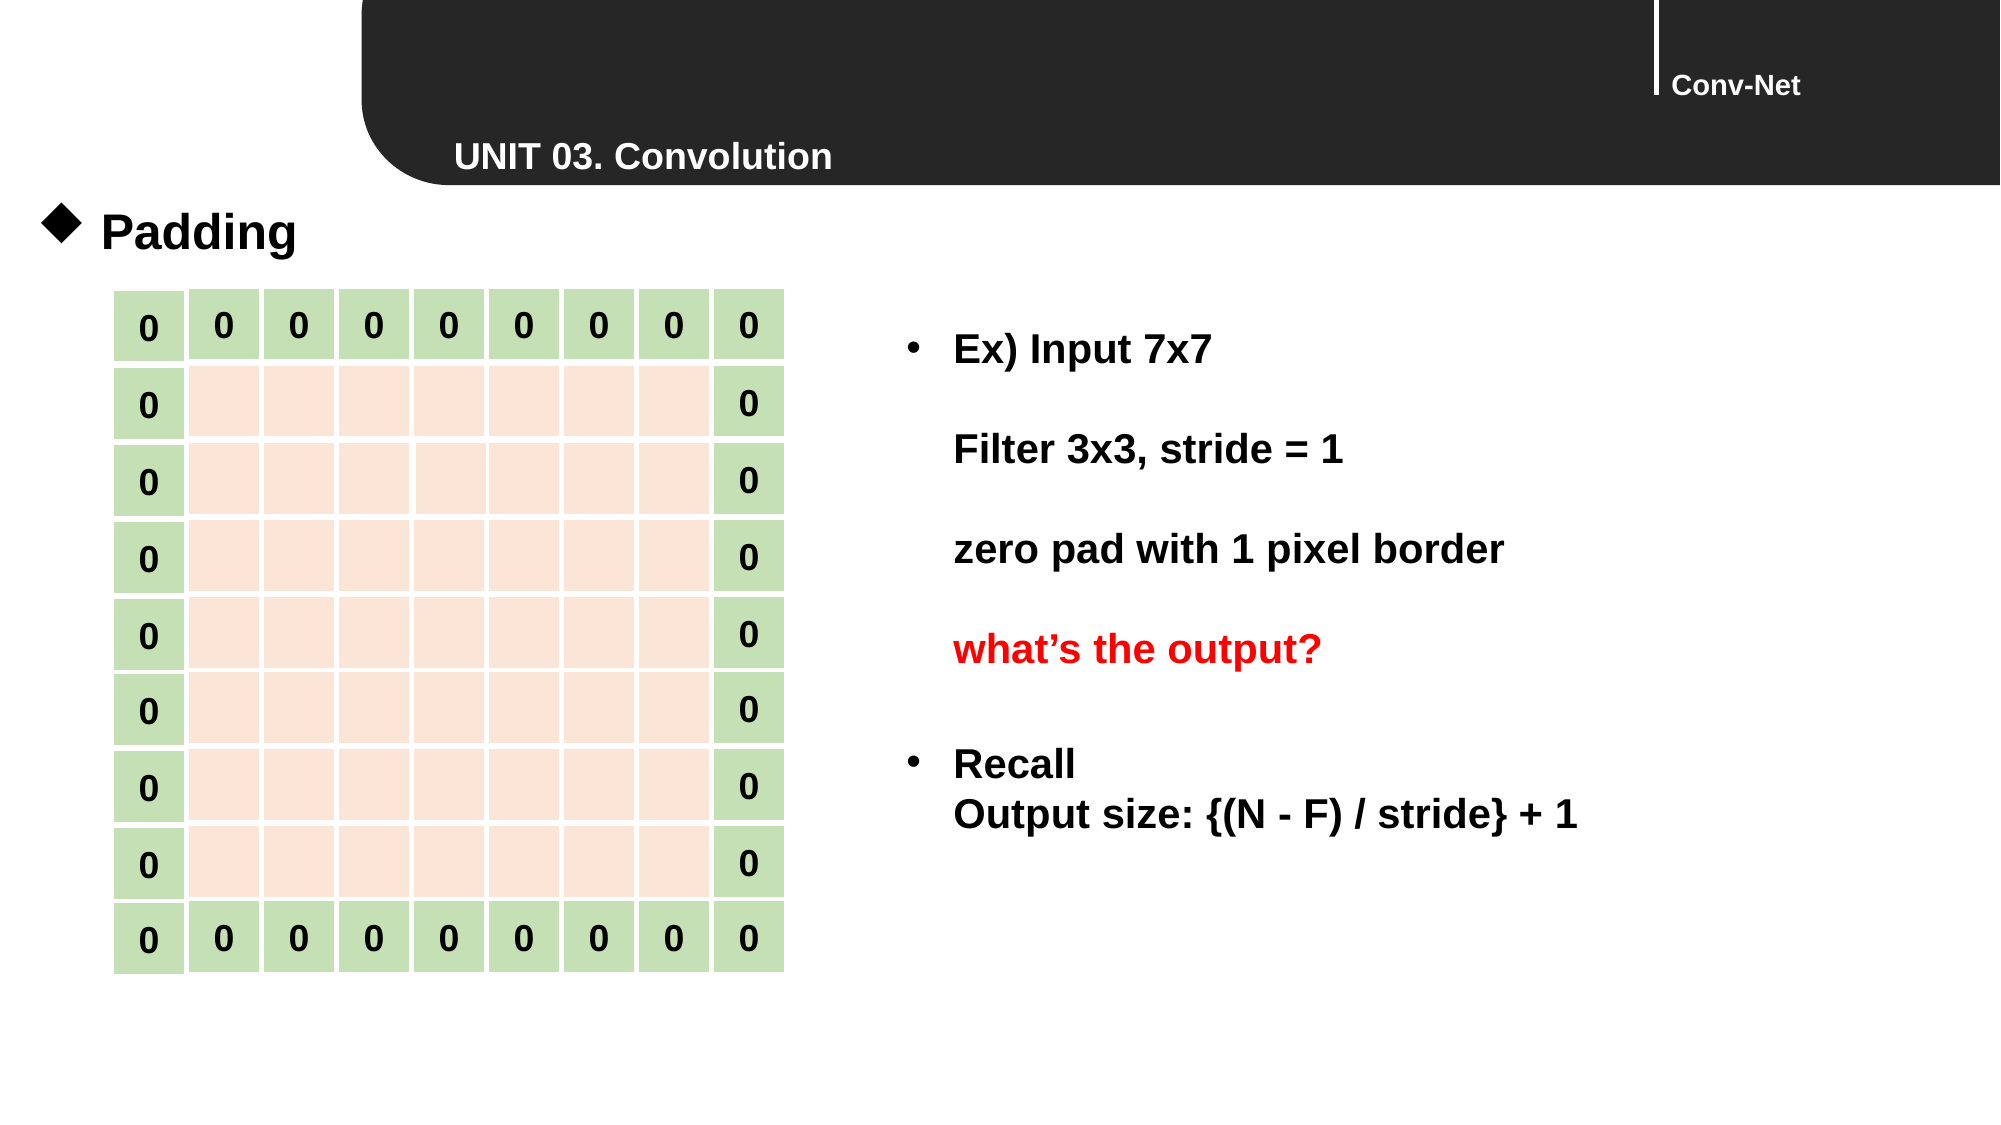

Padding
0
0
0
0
0
0
0
0
0
Ex) Input 7x7
Filter 3x3, stride = 1
zero pad with 1 pixel border
what’s the output?

0
0

0
0

0
0

0
0

0
0
Recall
Output size: {(N - F) / stride} + 1

0
0

0
0
0
0
0
0
0
0
0
0
0